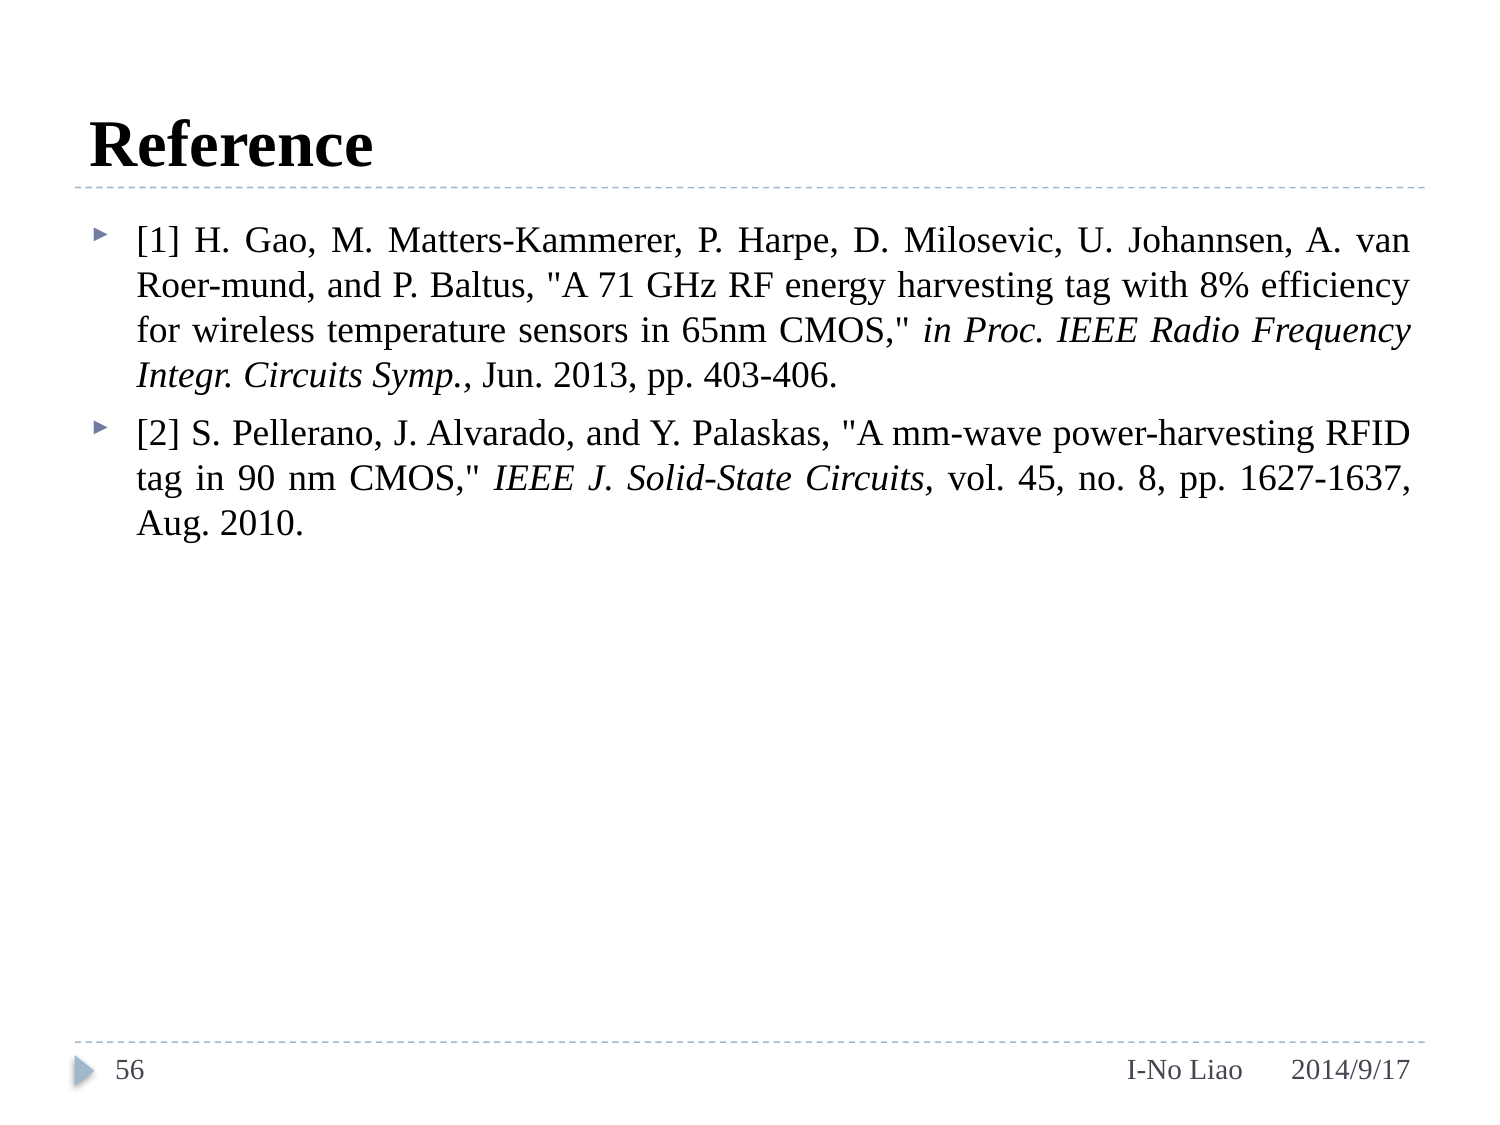

# Reference
[1] H. Gao, M. Matters-Kammerer, P. Harpe, D. Milosevic, U. Johannsen, A. van Roer-mund, and P. Baltus, "A 71 GHz RF energy harvesting tag with 8% efficiency for wireless temperature sensors in 65nm CMOS," in Proc. IEEE Radio Frequency Integr. Circuits Symp., Jun. 2013, pp. 403-406.
[2] S. Pellerano, J. Alvarado, and Y. Palaskas, "A mm-wave power-harvesting RFID tag in 90 nm CMOS," IEEE J. Solid-State Circuits, vol. 45, no. 8, pp. 1627-1637, Aug. 2010.
56
I-No Liao
2014/9/17